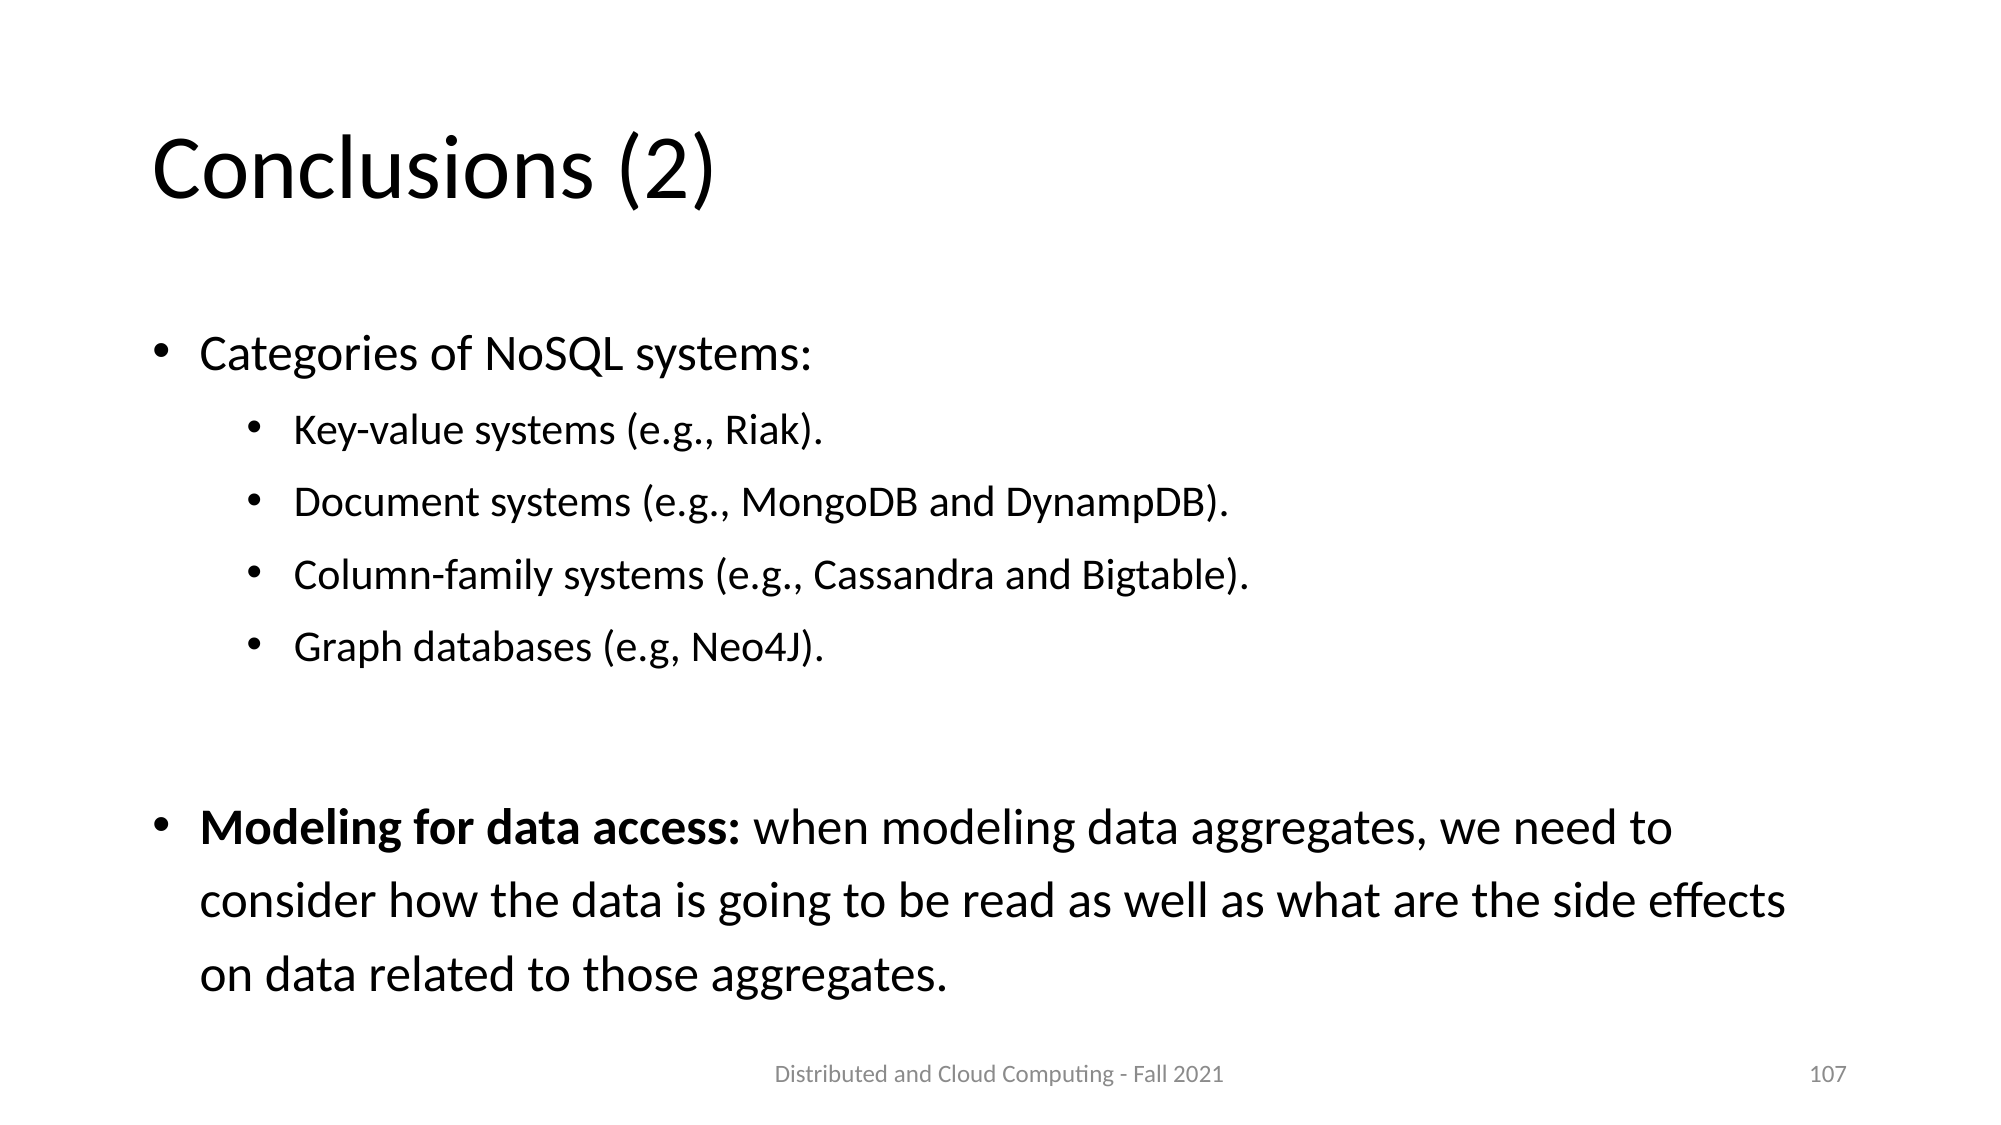

# Conclusions (2)
Categories of NoSQL systems:
Key-value systems (e.g., Riak).
Document systems (e.g., MongoDB and DynampDB).
Column-family systems (e.g., Cassandra and Bigtable).
Graph databases (e.g, Neo4J).

Modeling for data access: when modeling data aggregates, we need to consider how the data is going to be read as well as what are the side effects on data related to those aggregates.

Distributed and Cloud Computing - Fall 2021
107